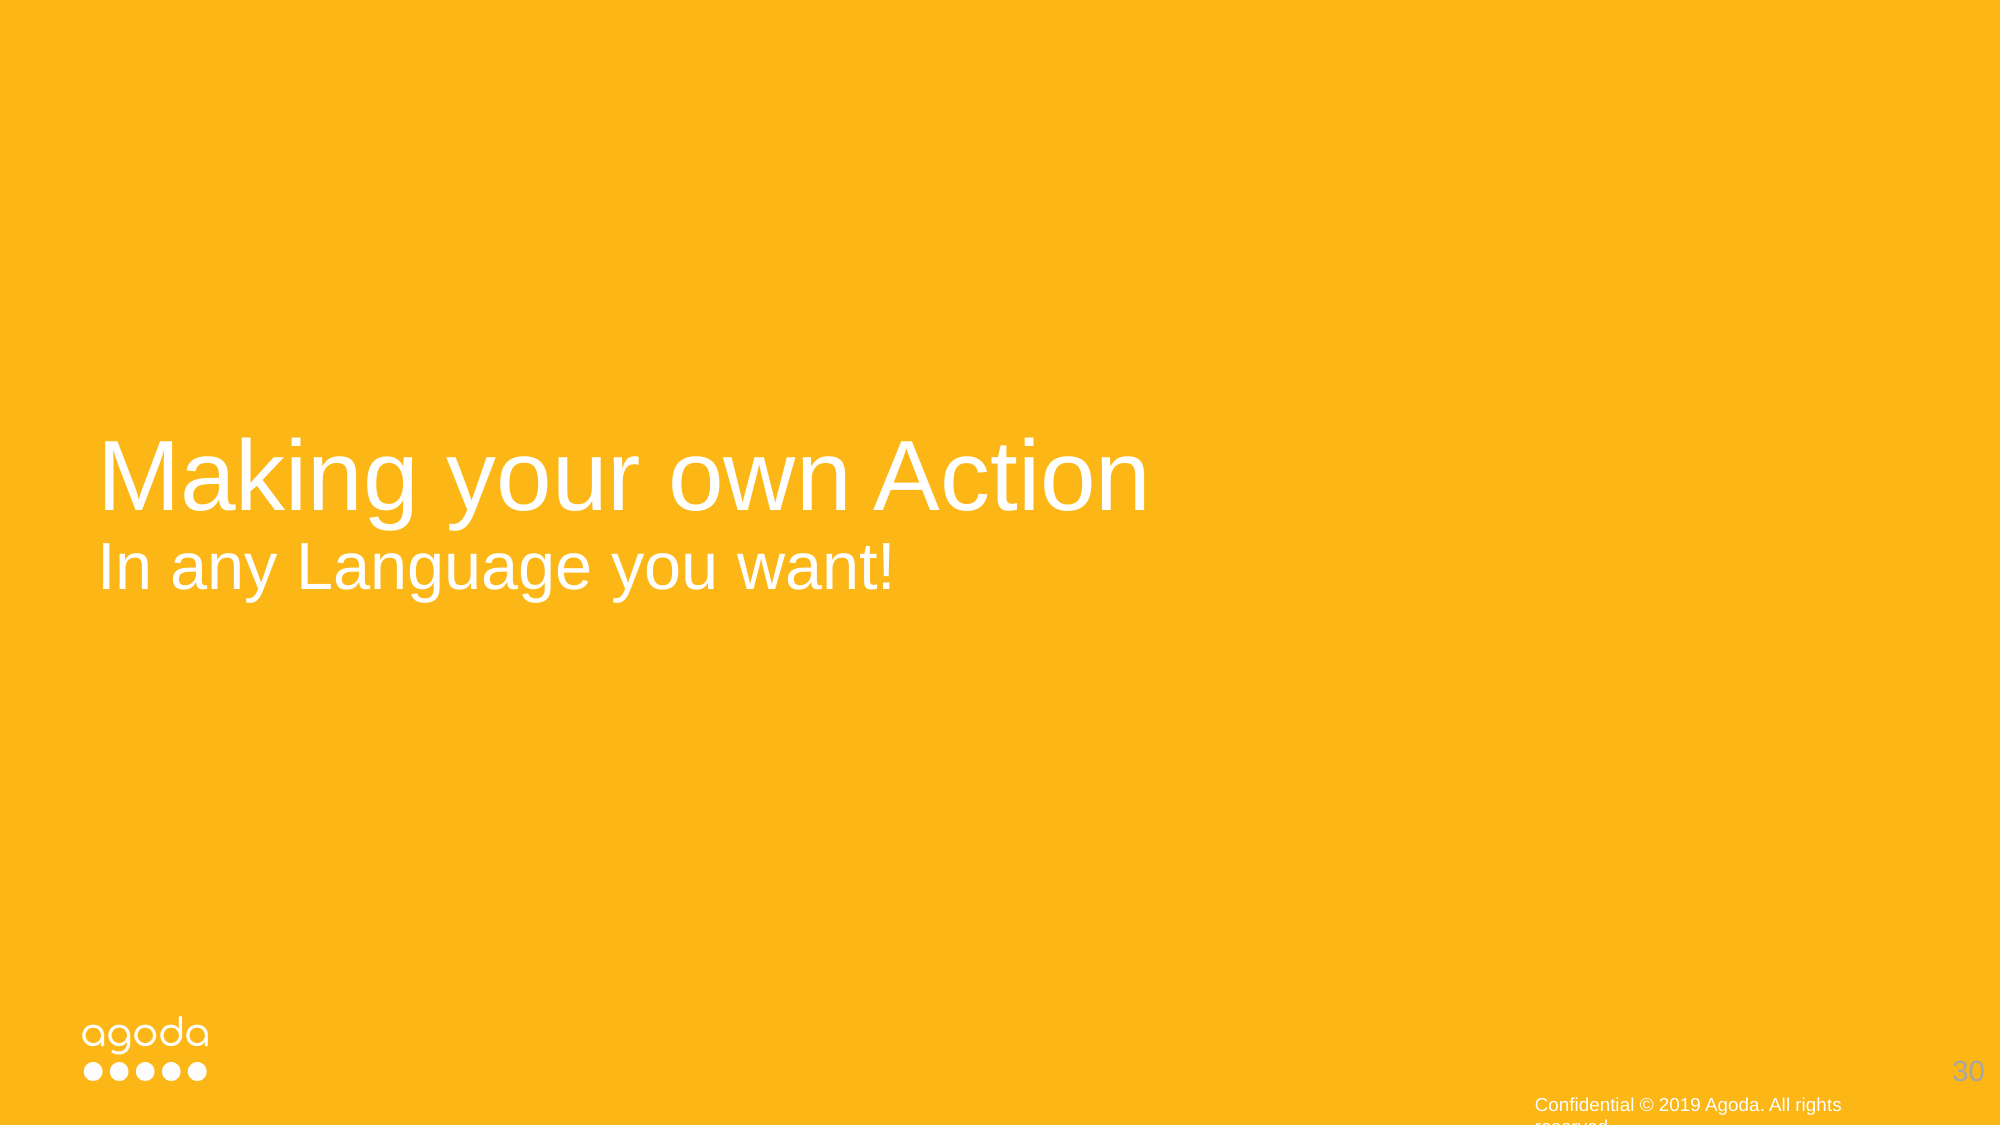

# Making your own Action
In any Language you want!
30